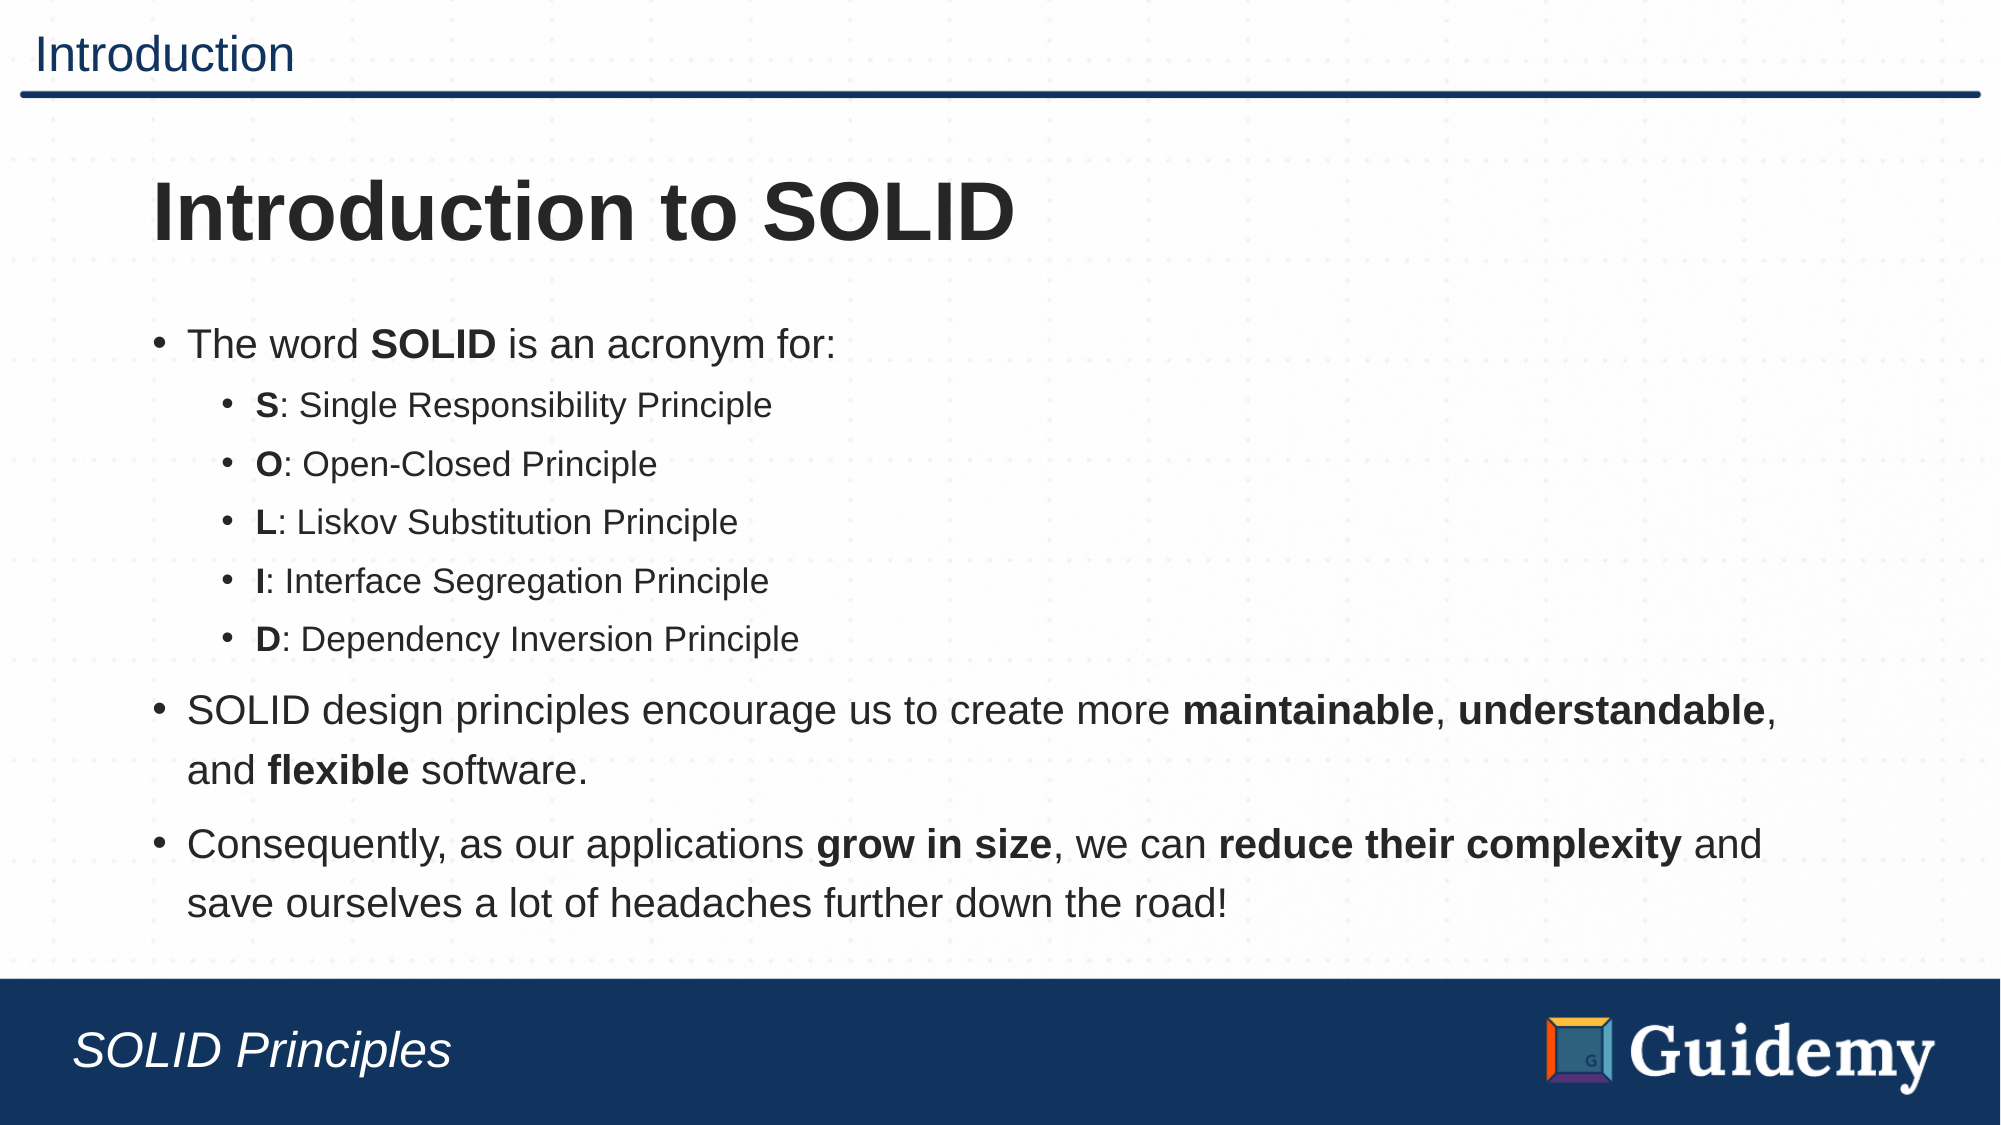

# Introduction
Introduction to SOLID
The word SOLID is an acronym for:
S: Single Responsibility Principle
O: Open-Closed Principle
L: Liskov Substitution Principle
I: Interface Segregation Principle
D: Dependency Inversion Principle
SOLID design principles encourage us to create more maintainable, understandable, and flexible software.
Consequently, as our applications grow in size, we can reduce their complexity and save ourselves a lot of headaches further down the road!
SOLID Principles